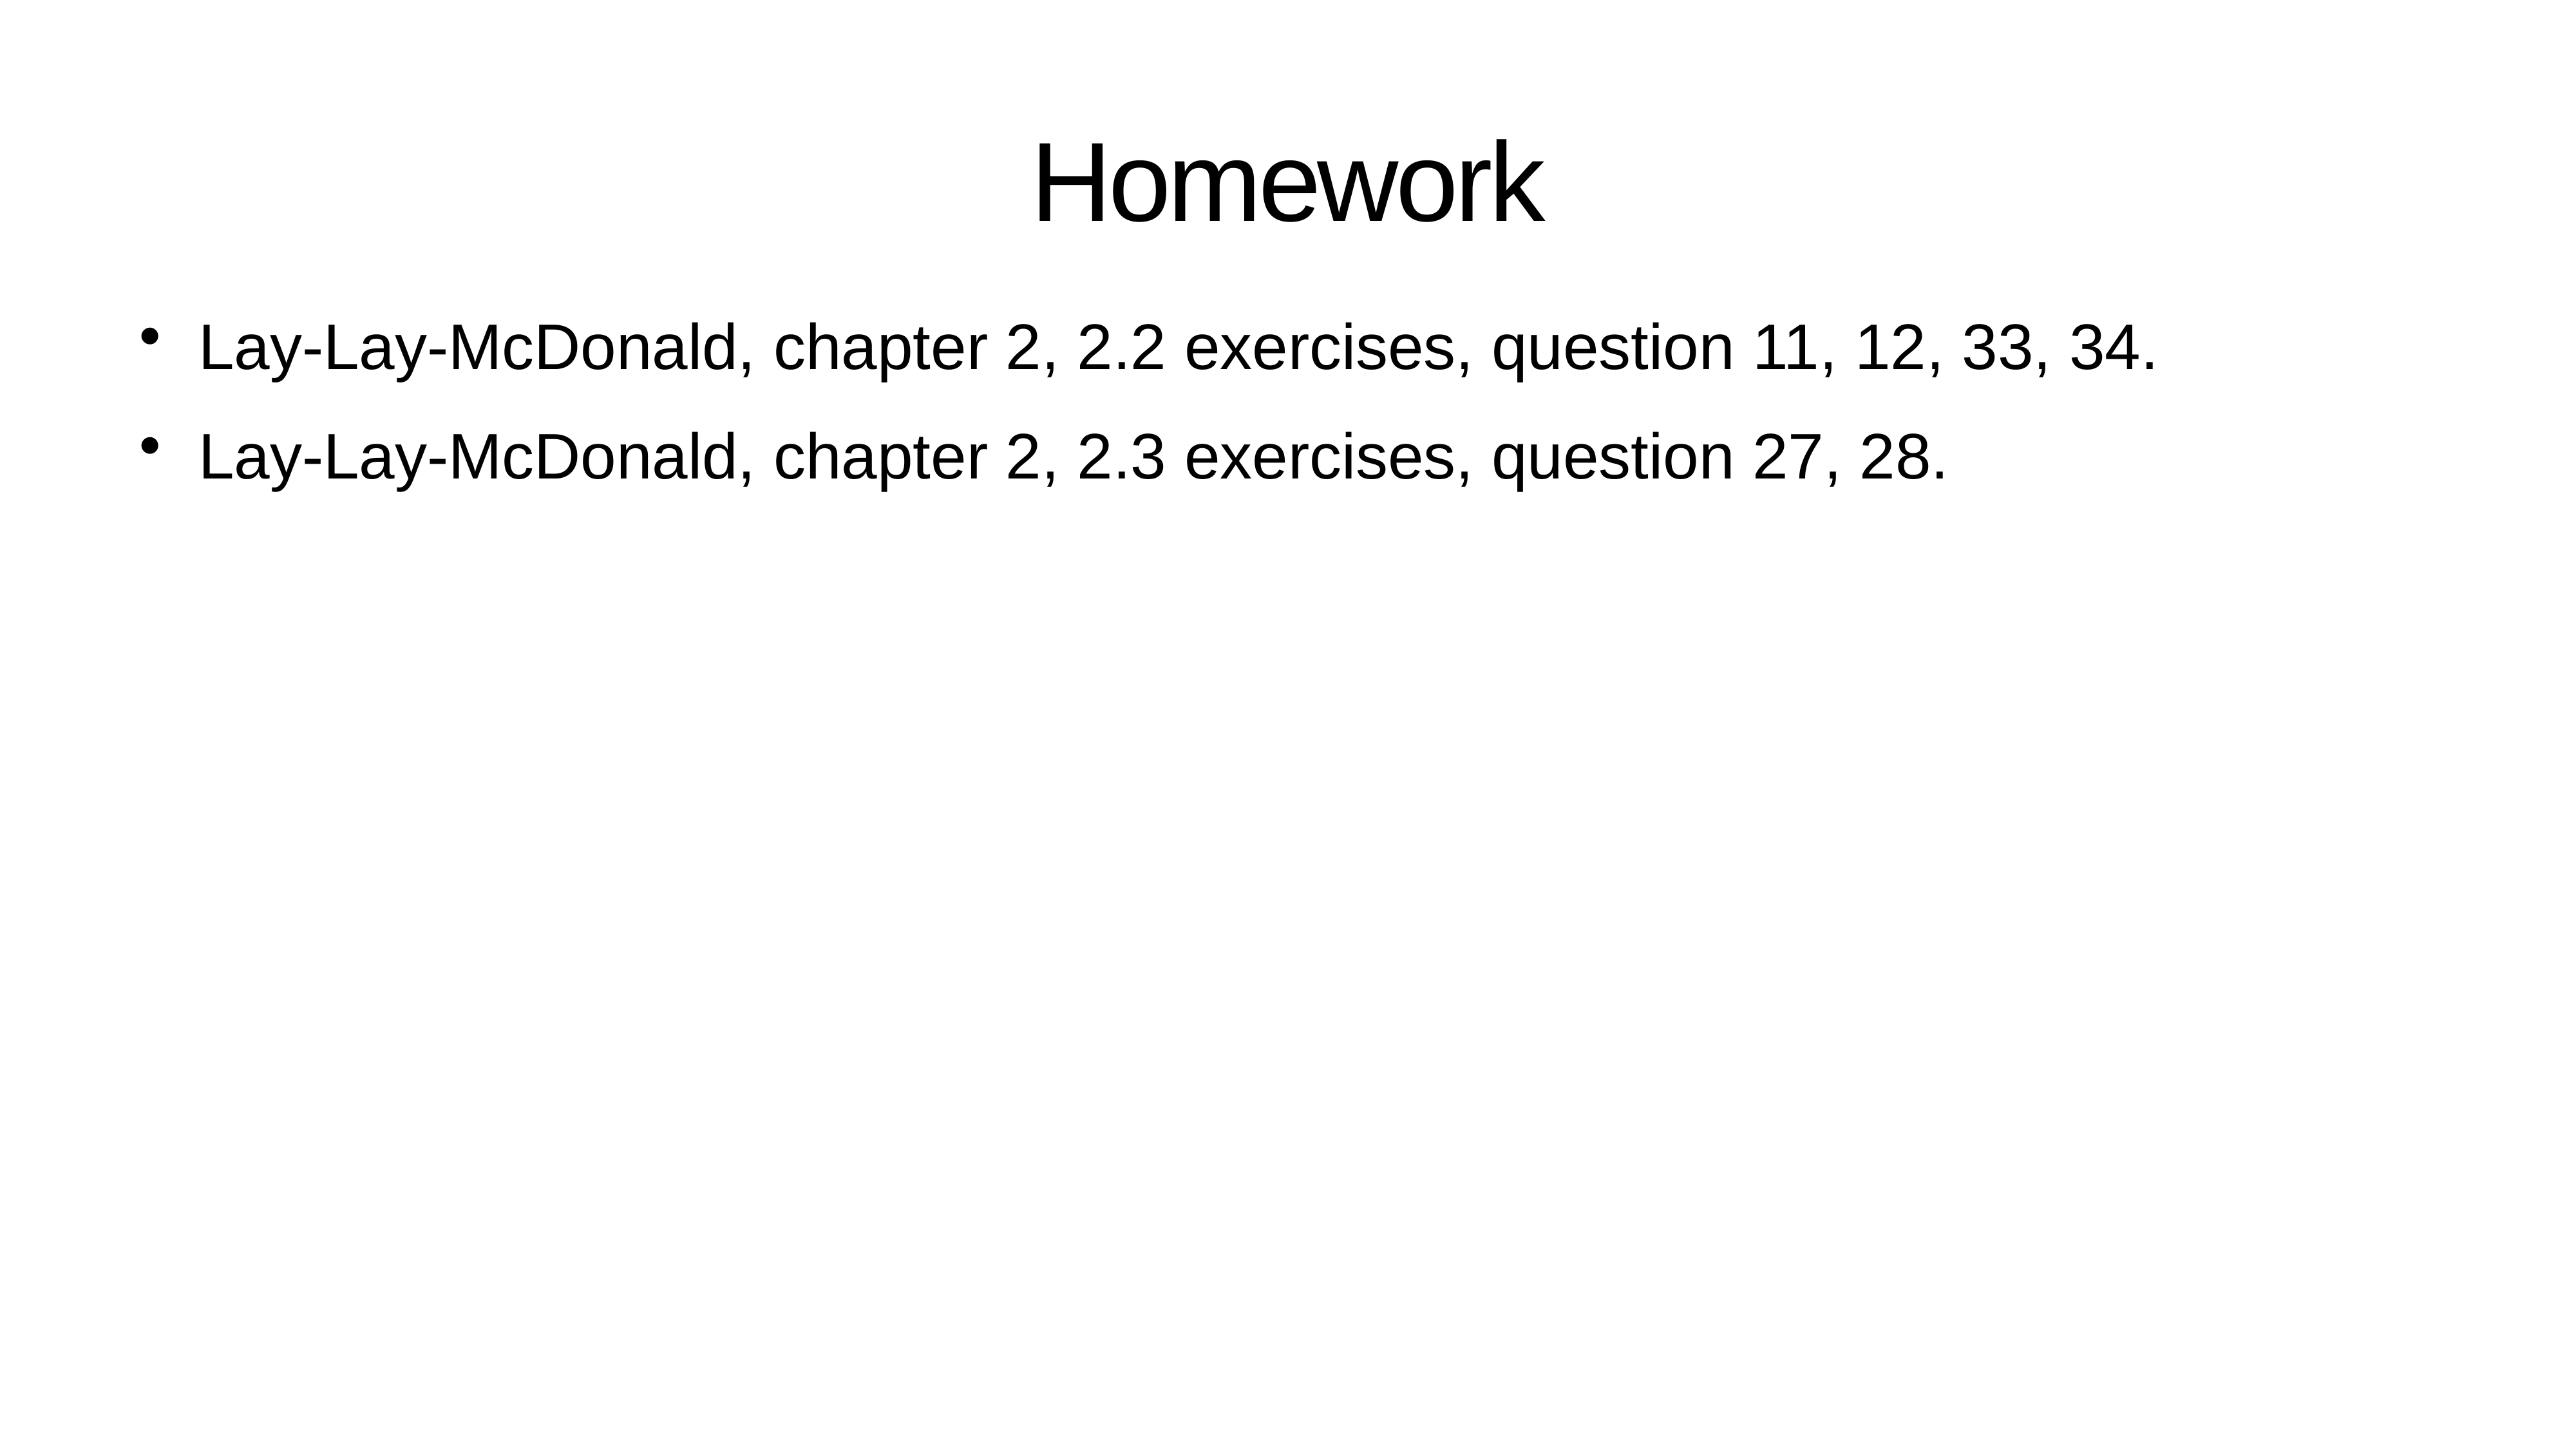

# Homework
Lay-Lay-McDonald, chapter 2, 2.2 exercises, question 11, 12, 33, 34.
Lay-Lay-McDonald, chapter 2, 2.3 exercises, question 27, 28.